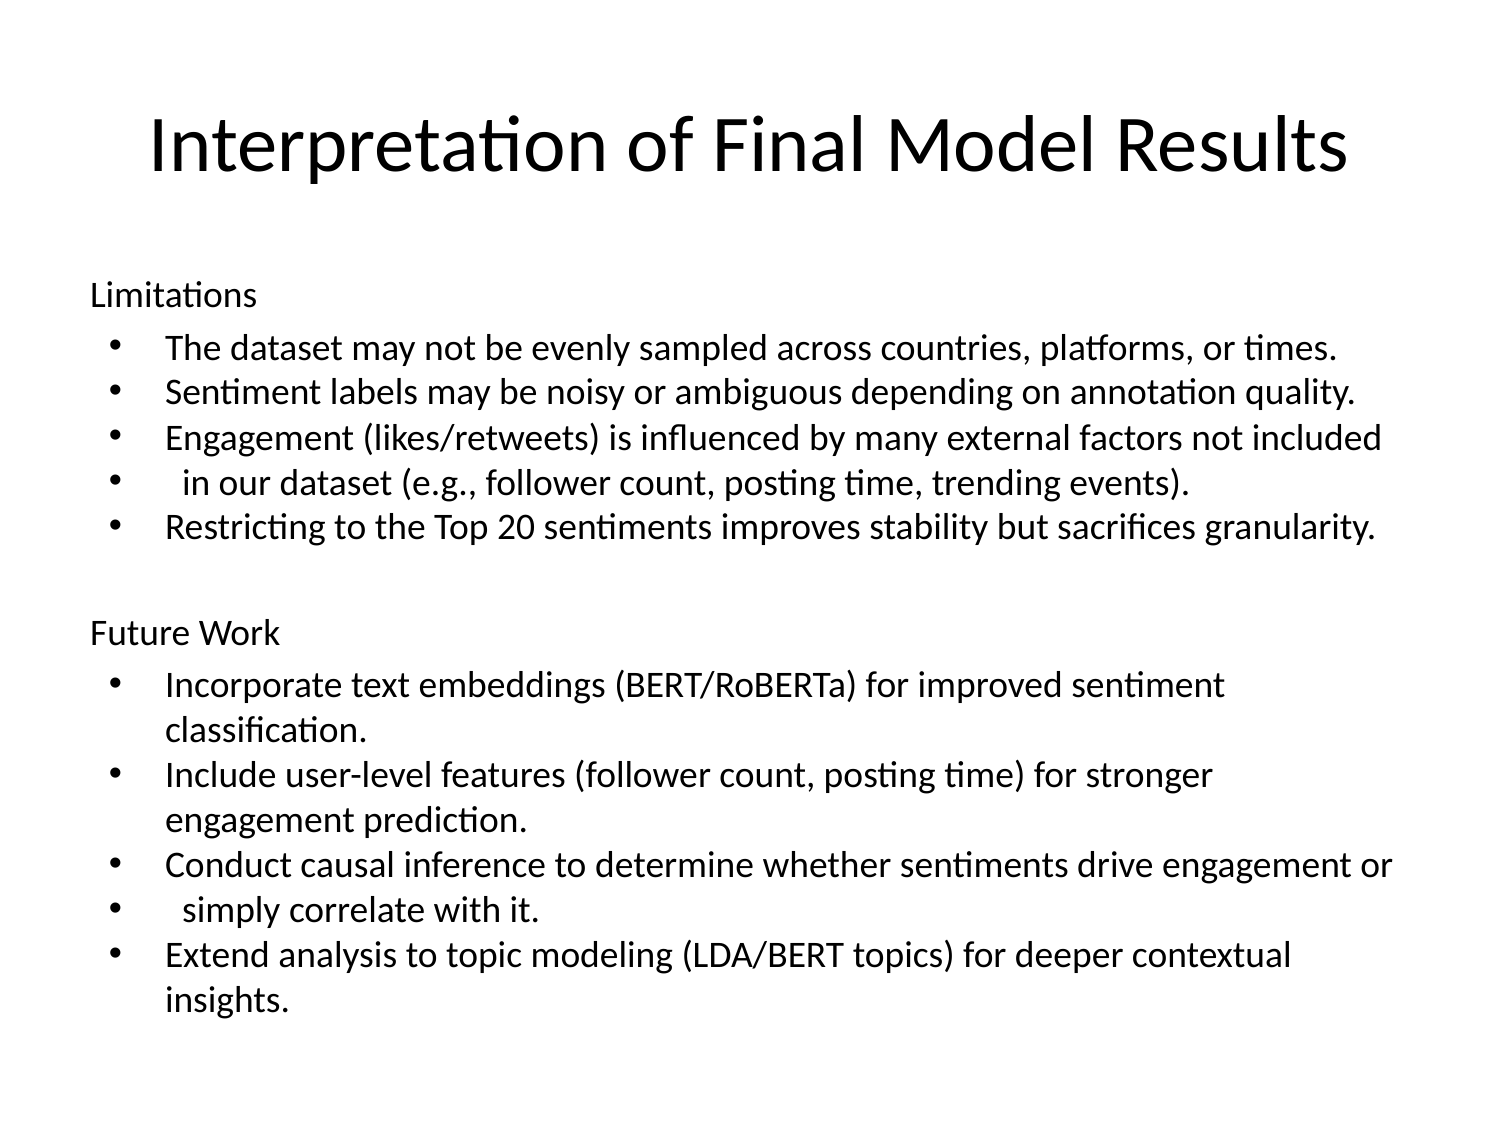

# Interpretation of Final Model Results
Limitations
The dataset may not be evenly sampled across countries, platforms, or times.
Sentiment labels may be noisy or ambiguous depending on annotation quality.
Engagement (likes/retweets) is influenced by many external factors not included
  in our dataset (e.g., follower count, posting time, trending events).
Restricting to the Top 20 sentiments improves stability but sacrifices granularity.

Future Work
Incorporate text embeddings (BERT/RoBERTa) for improved sentiment classification.
Include user-level features (follower count, posting time) for stronger engagement prediction.
Conduct causal inference to determine whether sentiments drive engagement or
  simply correlate with it.
Extend analysis to topic modeling (LDA/BERT topics) for deeper contextual insights.